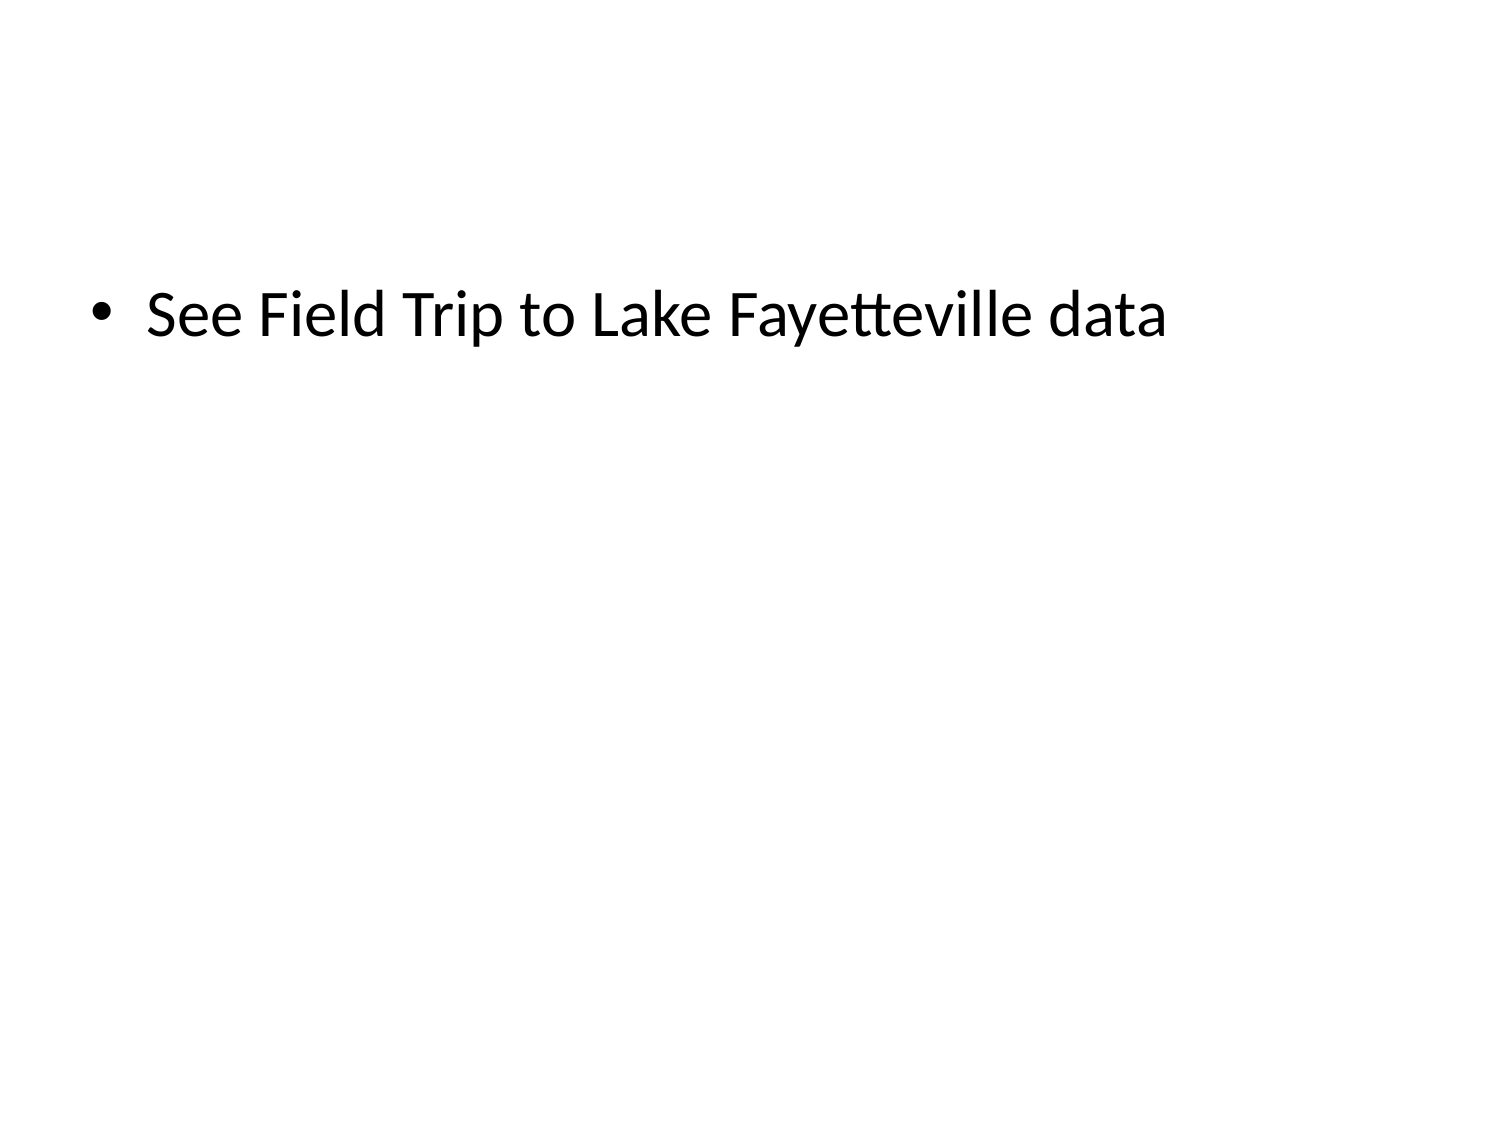

#
See Field Trip to Lake Fayetteville data